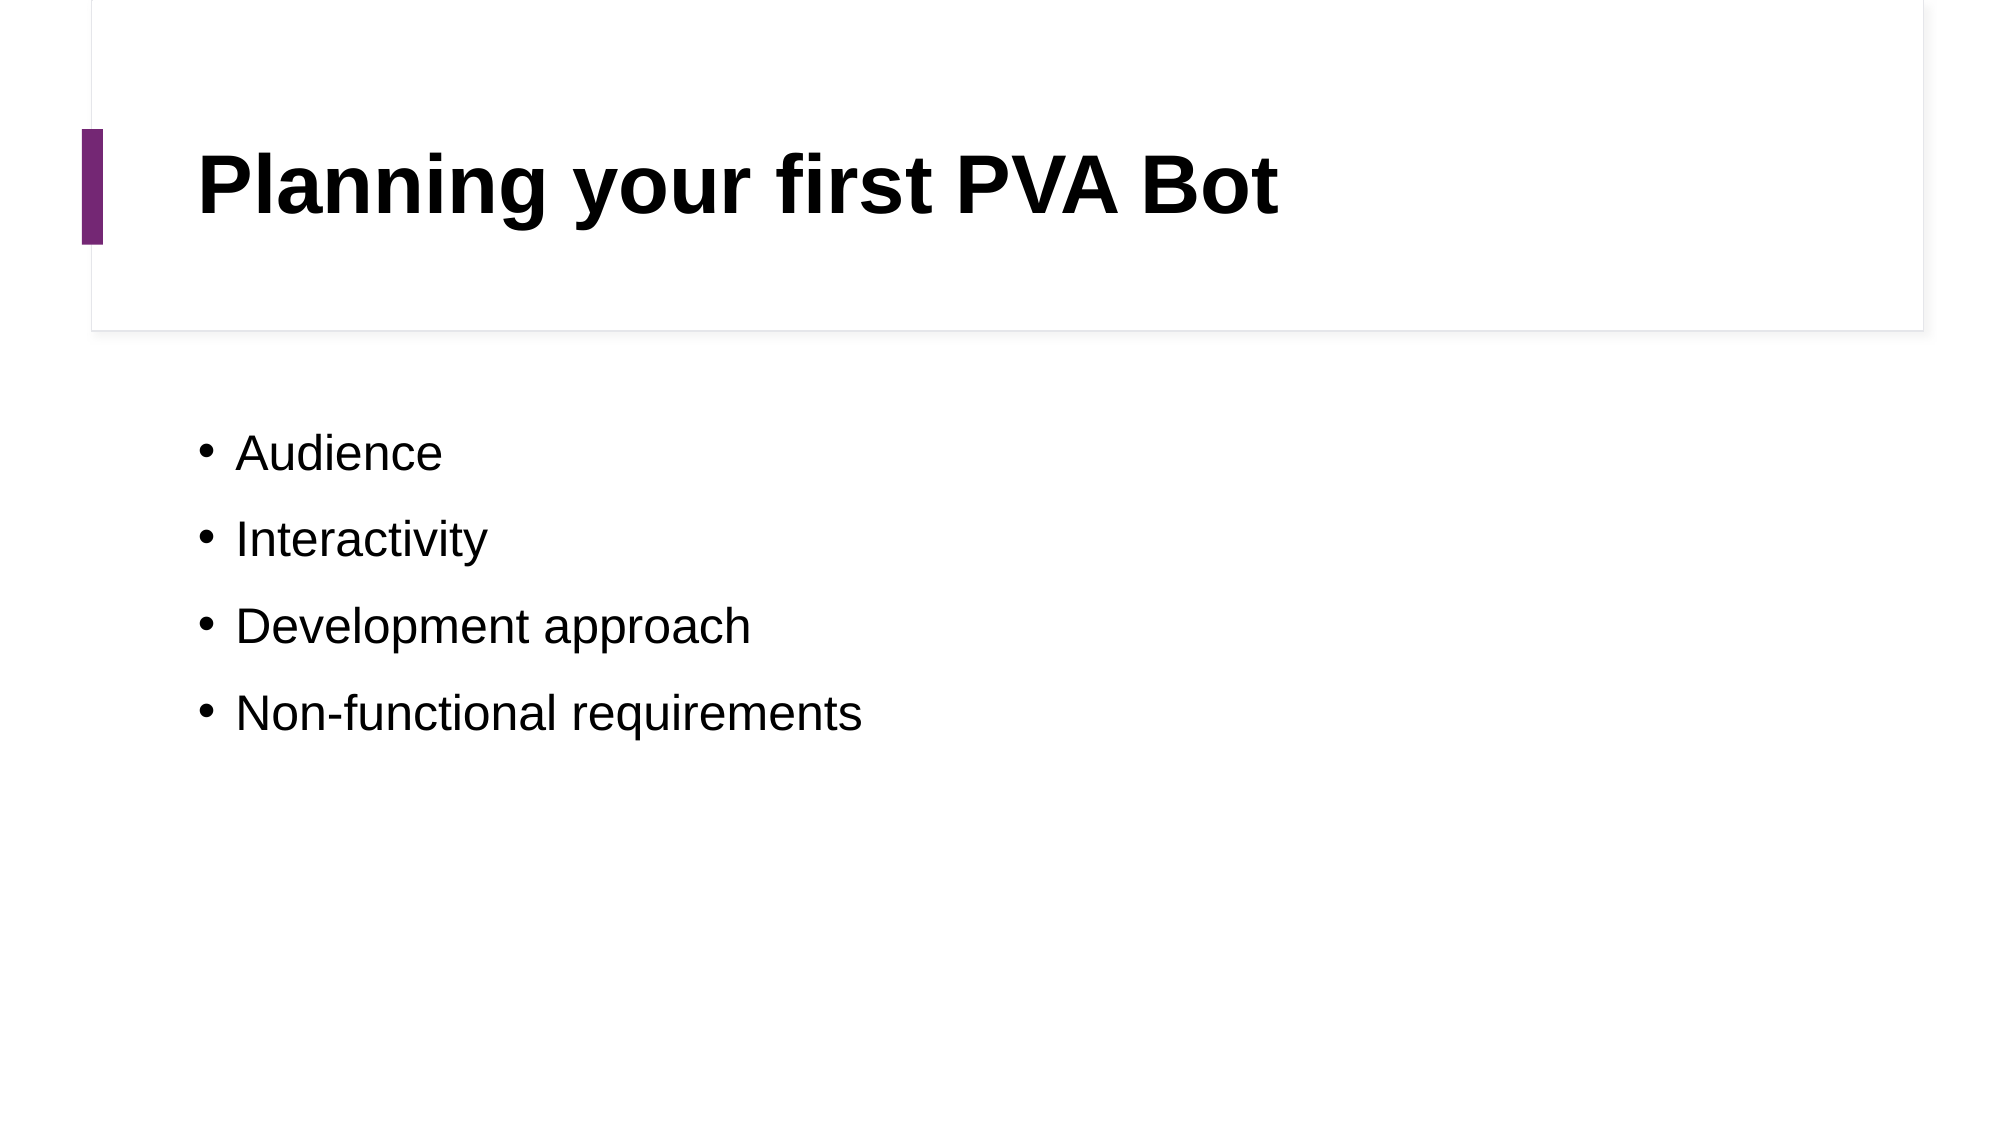

# Planning your first PVA Bot
Audience
Interactivity
Development approach
Non-functional requirements